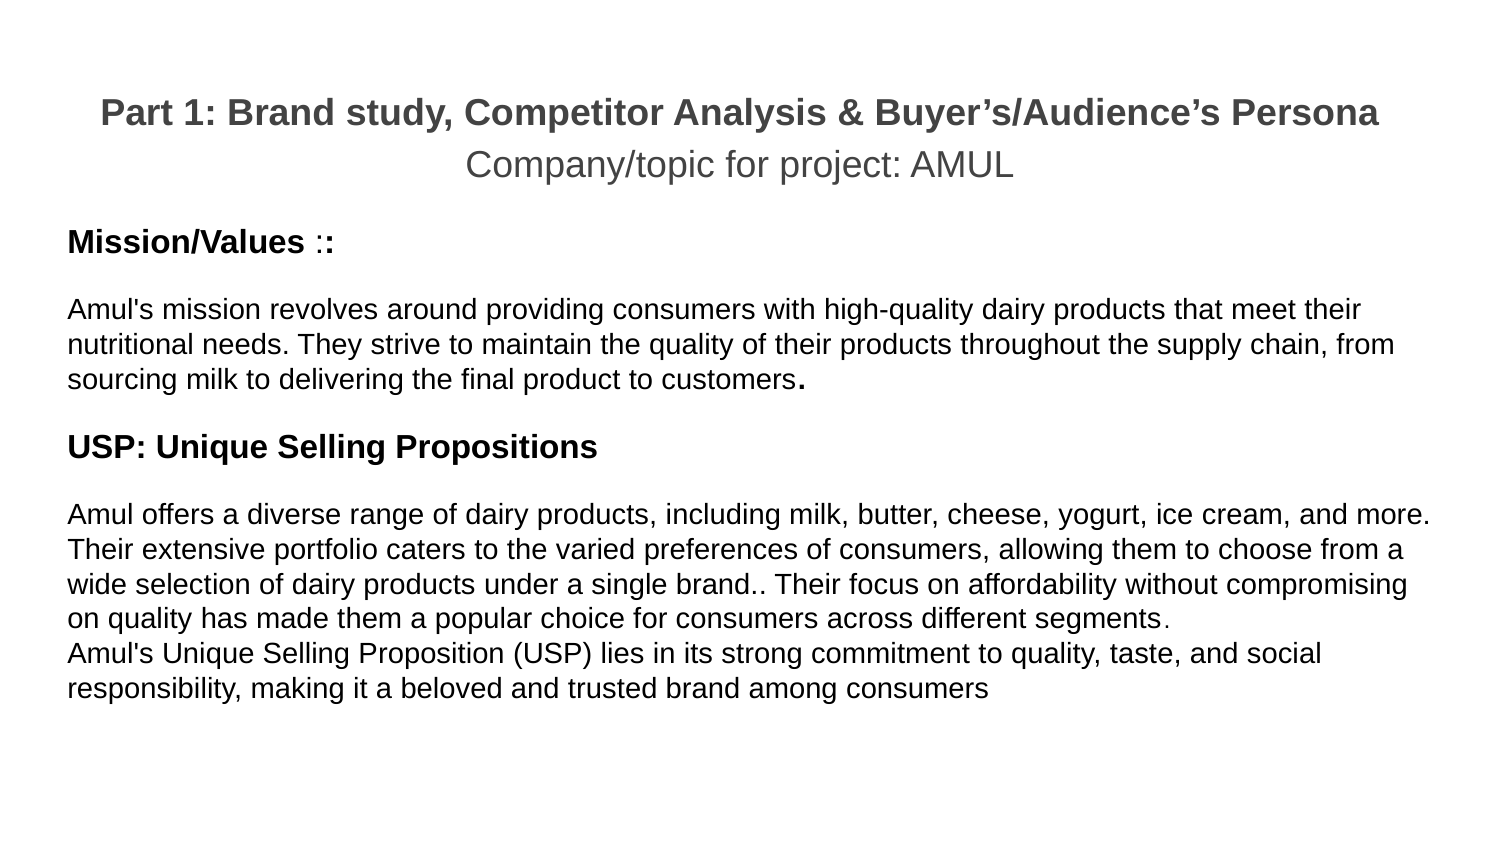

Part 1: Brand study, Competitor Analysis & Buyer’s/Audience’s Persona
Company/topic for project: AMUL

# Mission/Values :: Amul's mission revolves around providing consumers with high-quality dairy products that meet their nutritional needs. They strive to maintain the quality of their products throughout the supply chain, from sourcing milk to delivering the final product to customers. USP: Unique Selling Propositions Amul offers a diverse range of dairy products, including milk, butter, cheese, yogurt, ice cream, and more. Their extensive portfolio caters to the varied preferences of consumers, allowing them to choose from a wide selection of dairy products under a single brand.. Their focus on affordability without compromising on quality has made them a popular choice for consumers across different segments. Amul's Unique Selling Proposition (USP) lies in its strong commitment to quality, taste, and social responsibility, making it a beloved and trusted brand among consumers